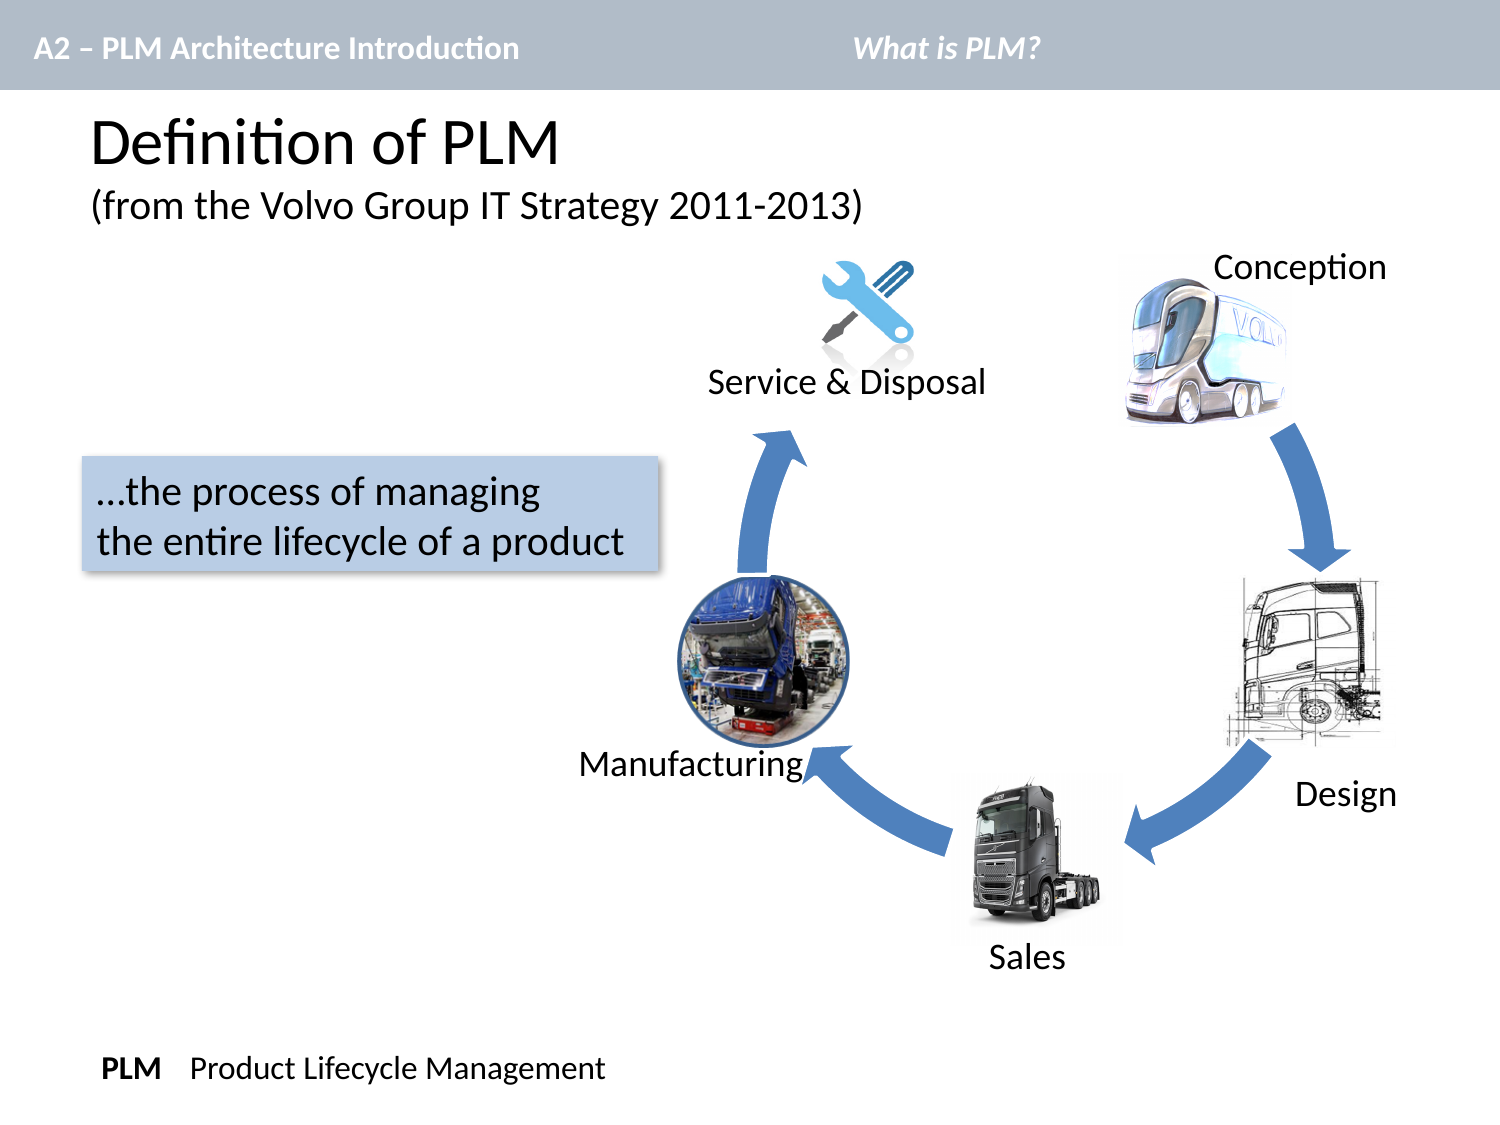

A2 – PLM Architecture Introduction
What is PLM?
# Definition of PLM (from the Volvo Group IT Strategy 2011-2013)
Conception

Service & Disposal
Manufacturing
Design
Sales
…the process of managing
the entire lifecycle of a product
PLM	Product Lifecycle Management